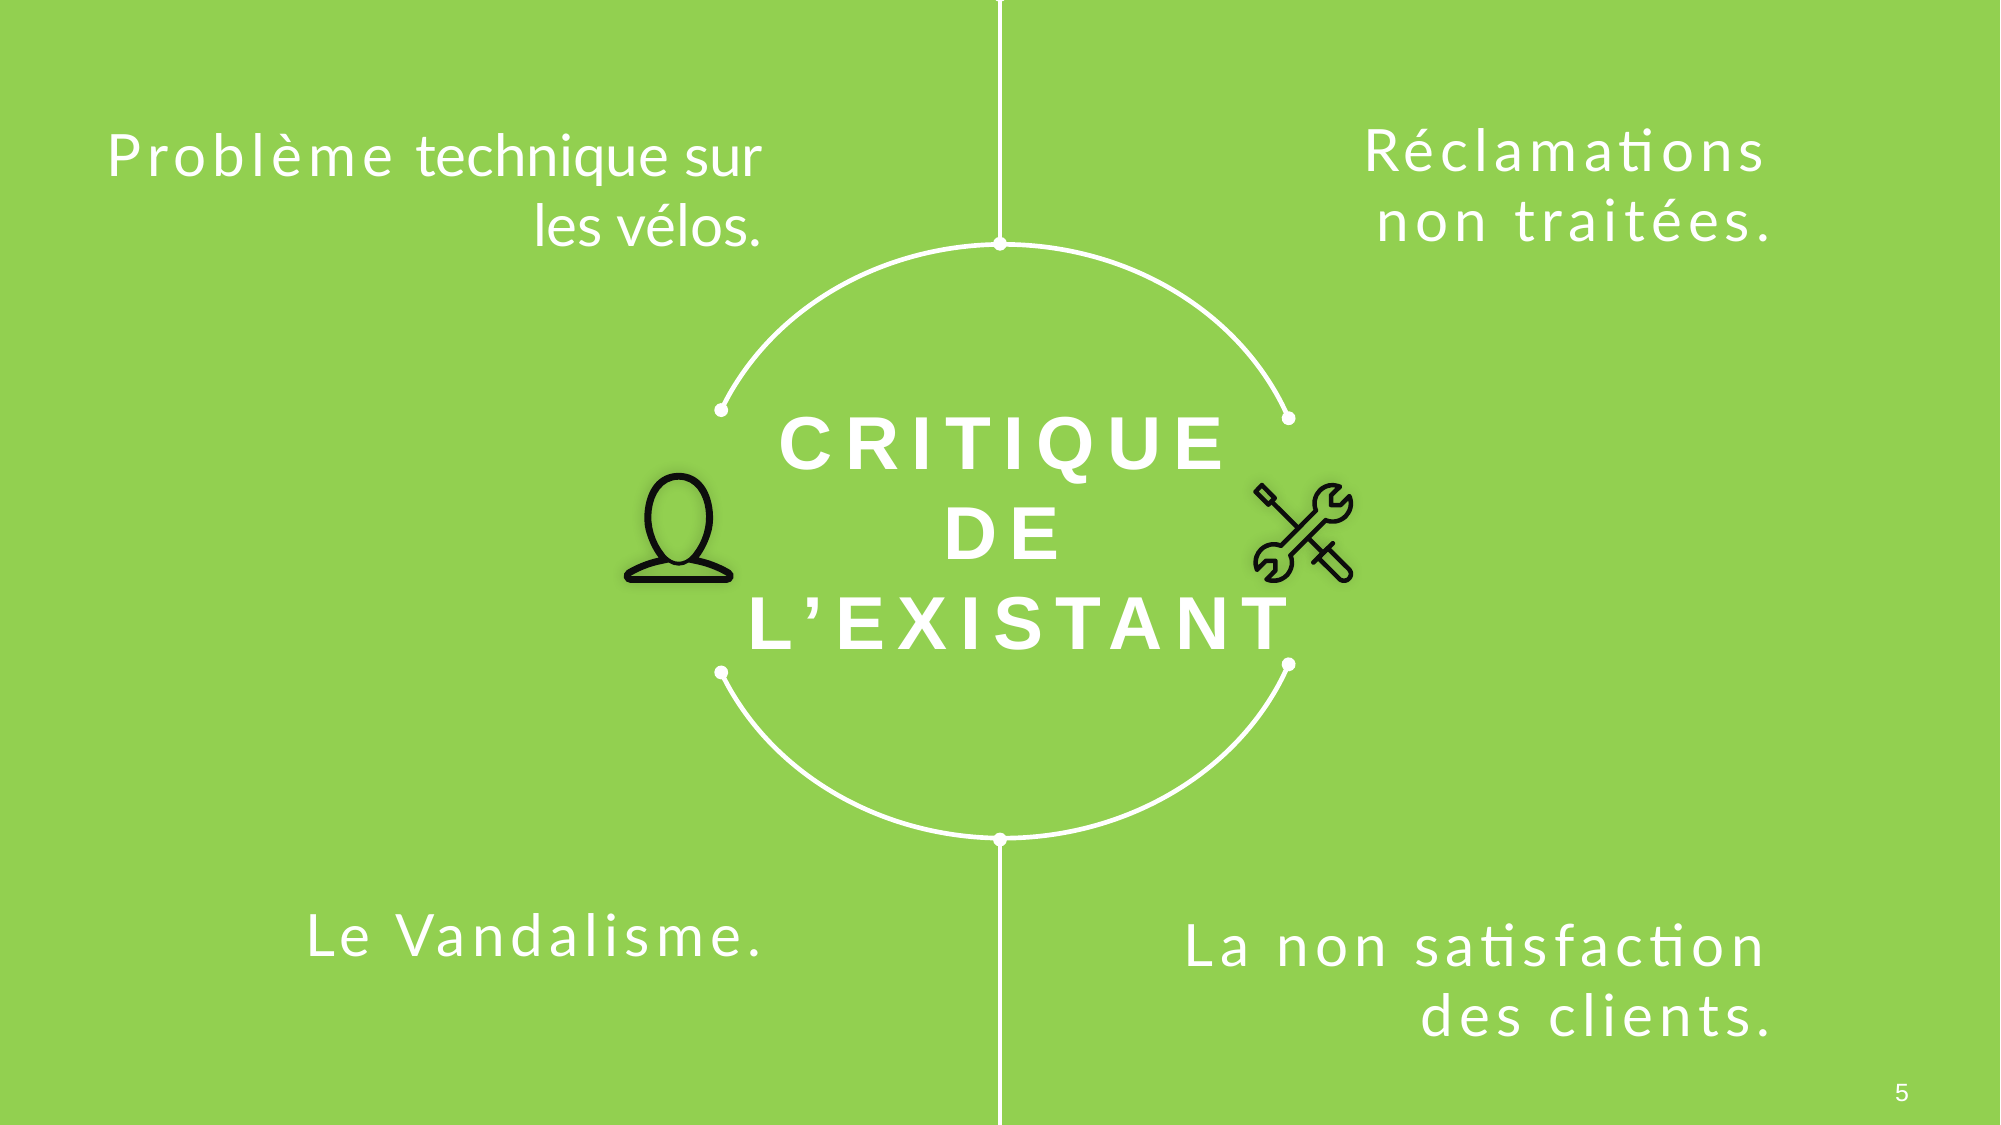

Réclamations non traitées.
Problème technique sur les vélos.

CRITIQUE
DE
L’EXISTANT

Le Vandalisme.
La non satisfaction des clients.
5